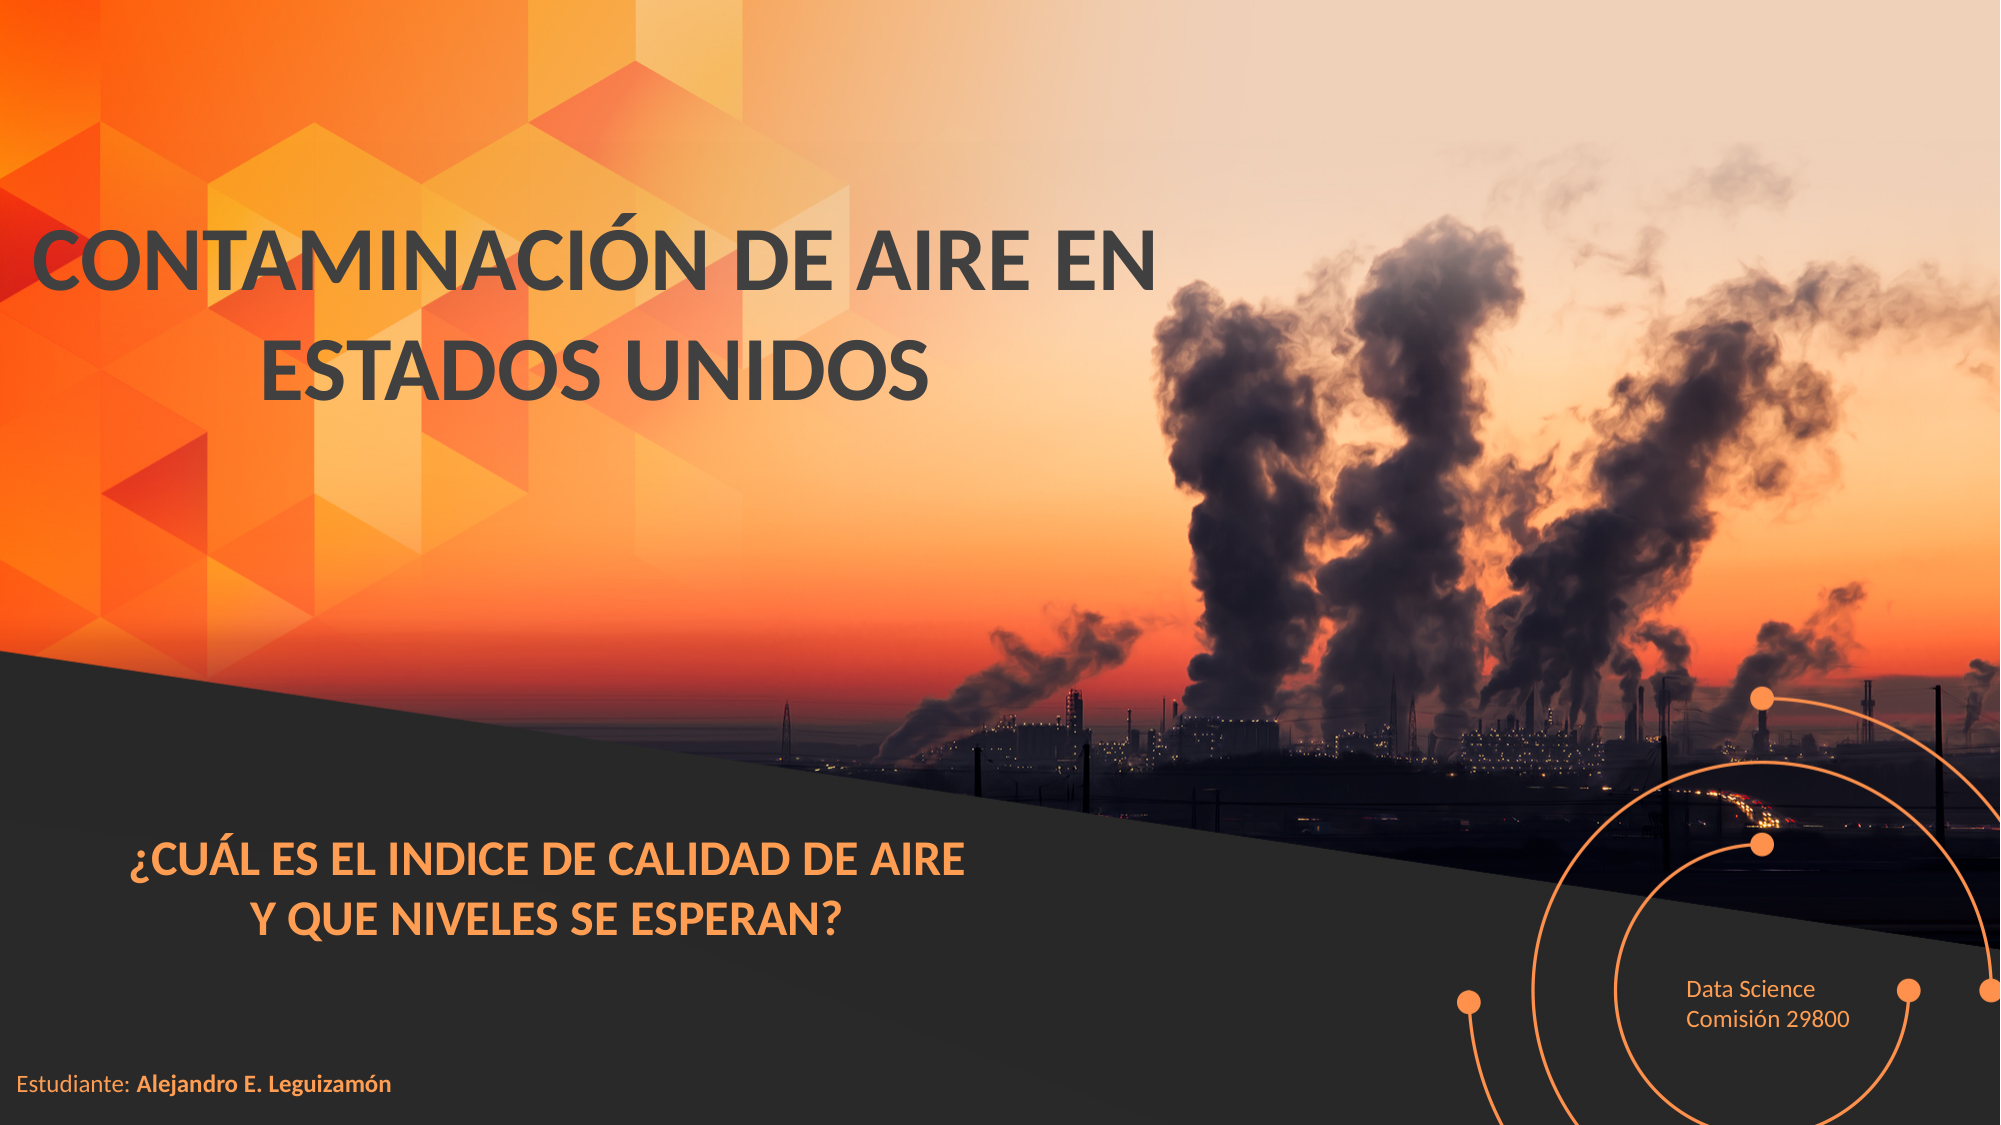

# CONTAMINACIÓN DE AIRE EN ESTADOS UNIDOS
¿Cuál ES EL INDICE de calidad de aire y que niveles se esperan?
Data Science
Comisión 29800
Estudiante: Alejandro E. Leguizamón